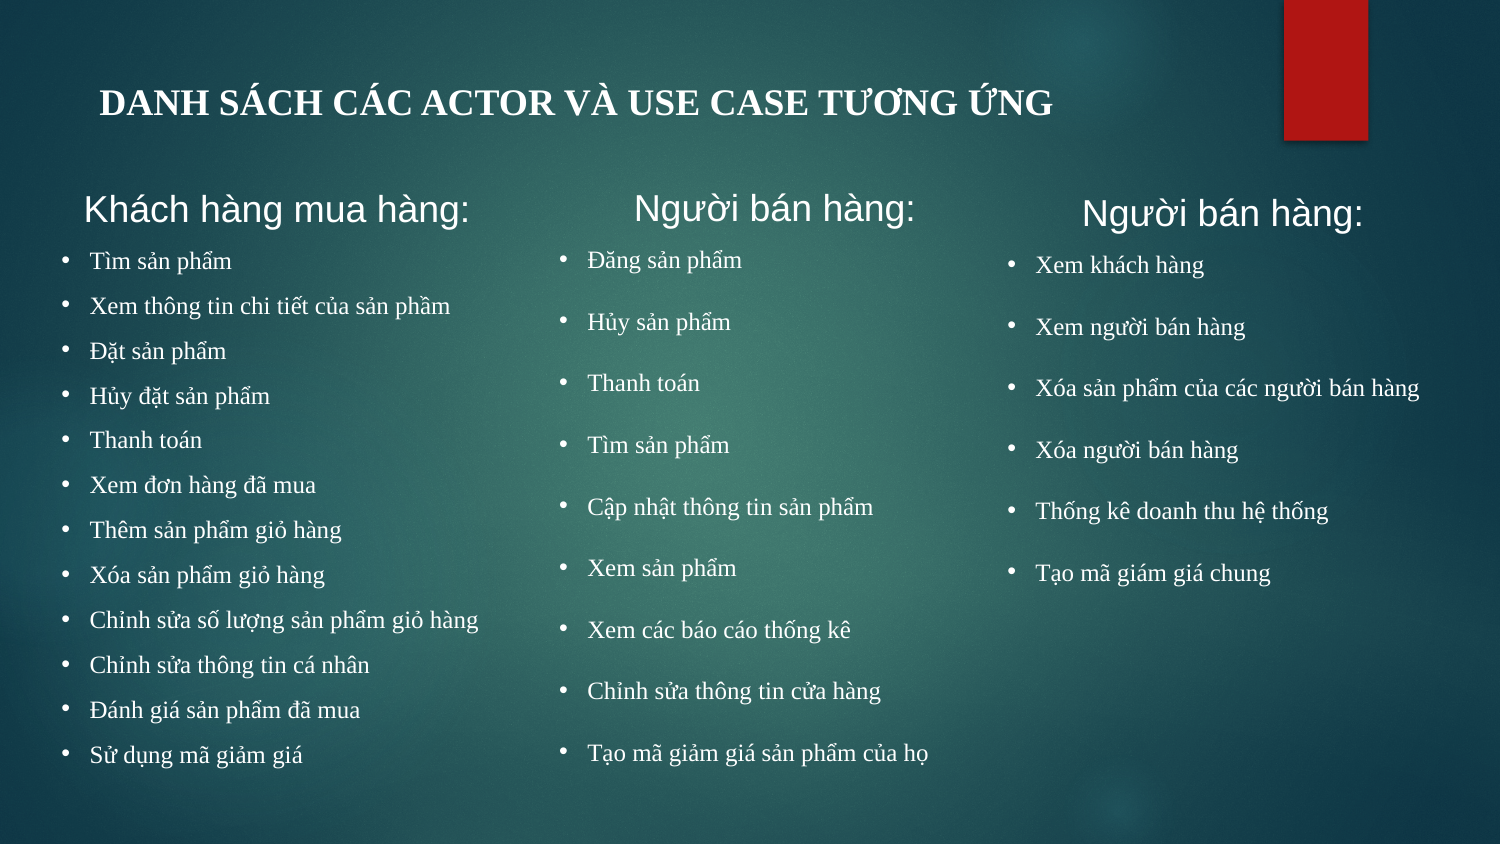

# DANH SÁCH CÁC ACTOR VÀ USE CASE TƯƠNG ỨNG
Khách hàng mua hàng:
Tìm sản phẩm
Xem thông tin chi tiết của sản phầm
Đặt sản phẩm
Hủy đặt sản phẩm
Thanh toán
Xem đơn hàng đã mua
Thêm sản phẩm giỏ hàng
Xóa sản phẩm giỏ hàng
Chỉnh sửa số lượng sản phẩm giỏ hàng
Chỉnh sửa thông tin cá nhân
Đánh giá sản phẩm đã mua
Sử dụng mã giảm giá

Người bán hàng:
Đăng sản phẩm
Hủy sản phẩm
Thanh toán
Tìm sản phẩm
Cập nhật thông tin sản phẩm
Xem sản phẩm
Xem các báo cáo thống kê
Chỉnh sửa thông tin cửa hàng
Tạo mã giảm giá sản phẩm của họ

Người bán hàng:
Xem khách hàng
Xem người bán hàng
Xóa sản phẩm của các người bán hàng
Xóa người bán hàng
Thống kê doanh thu hệ thống
Tạo mã giám giá chung